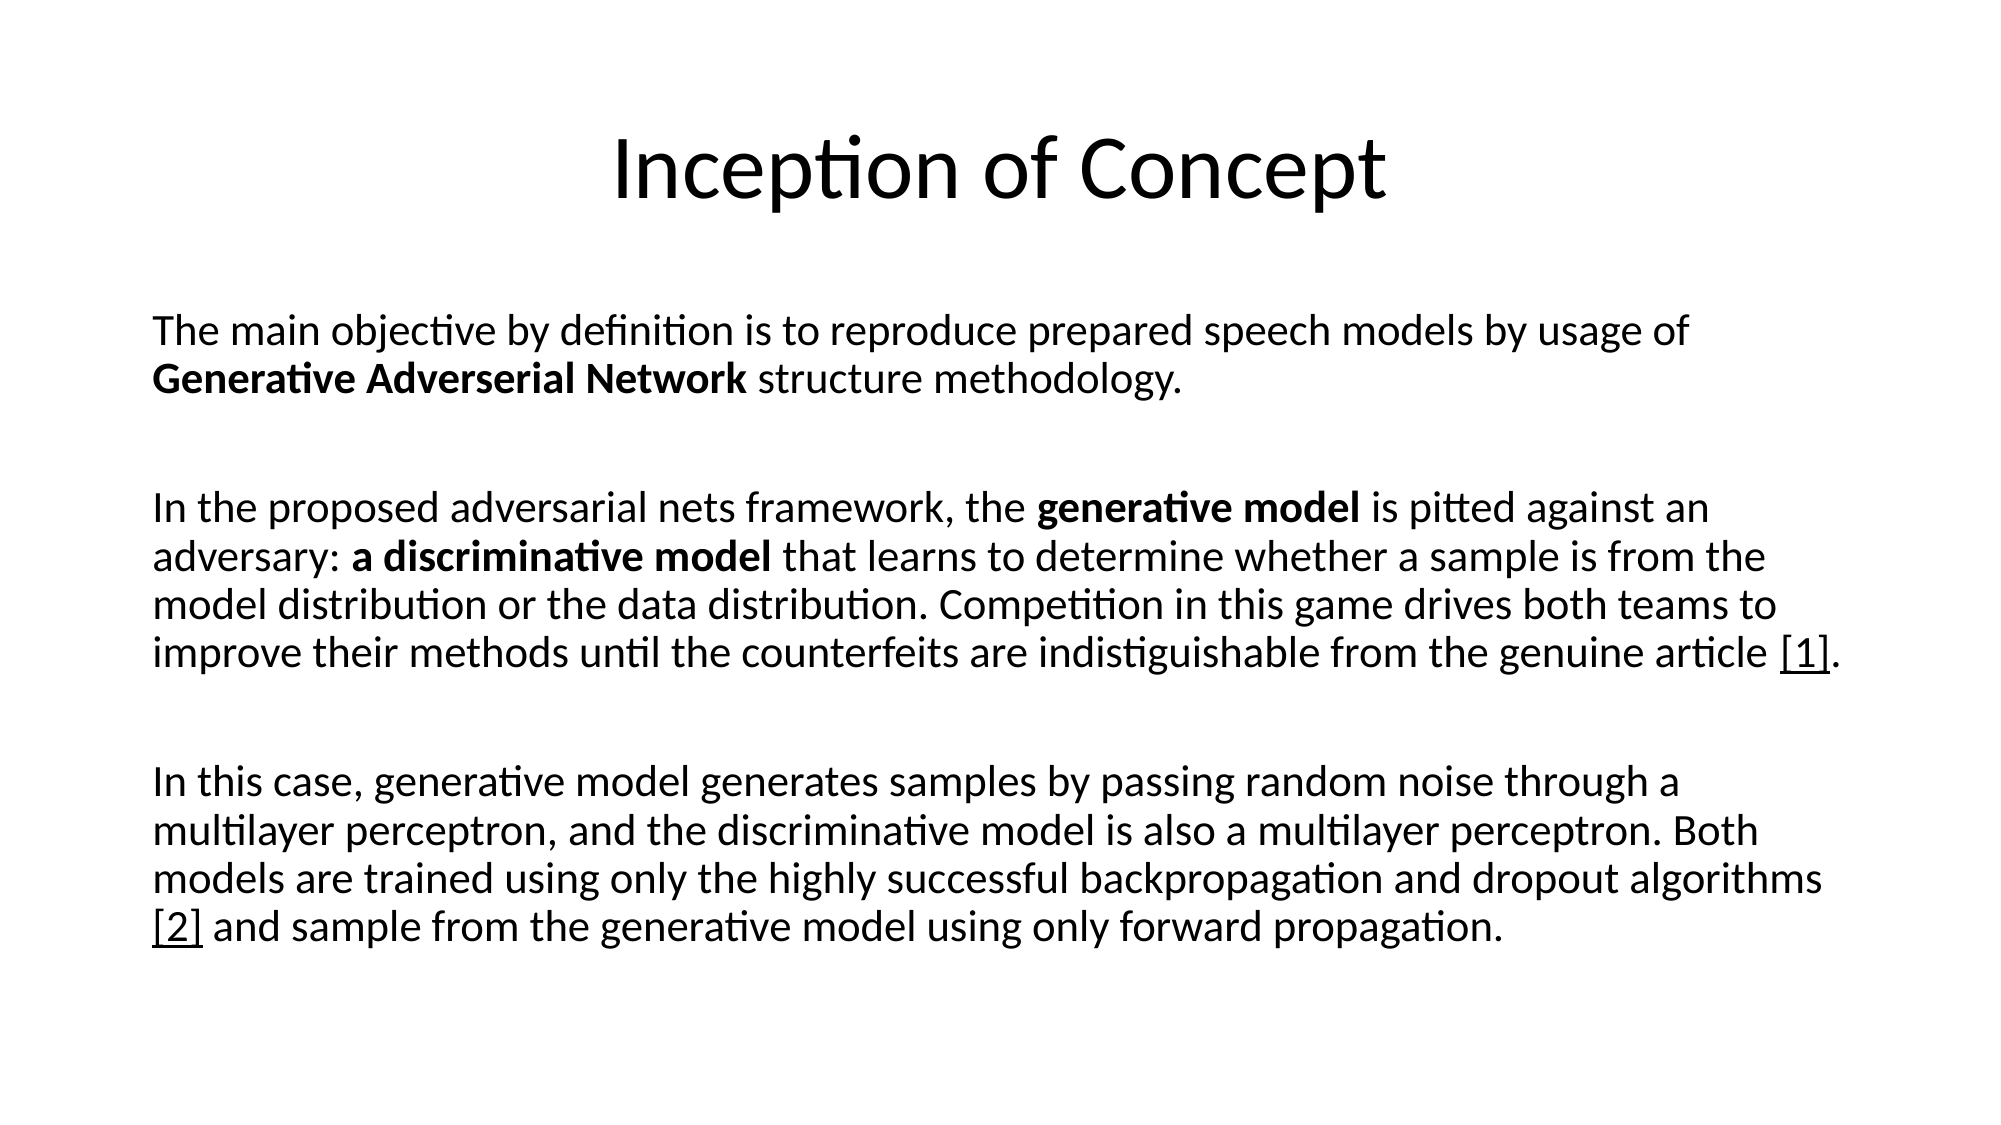

# Inception of Concept
The main objective by definition is to reproduce prepared speech models by usage of Generative Adverserial Network structure methodology.

In the proposed adversarial nets framework, the generative model is pitted against an adversary: a discriminative model that learns to determine whether a sample is from the model distribution or the data distribution. Competition in this game drives both teams to improve their methods until the counterfeits are indistiguishable from the genuine article [1].

In this case, generative model generates samples by passing random noise through a multilayer perceptron, and the discriminative model is also a multilayer perceptron. Both models are trained using only the highly successful backpropagation and dropout algorithms [2] and sample from the generative model using only forward propagation.